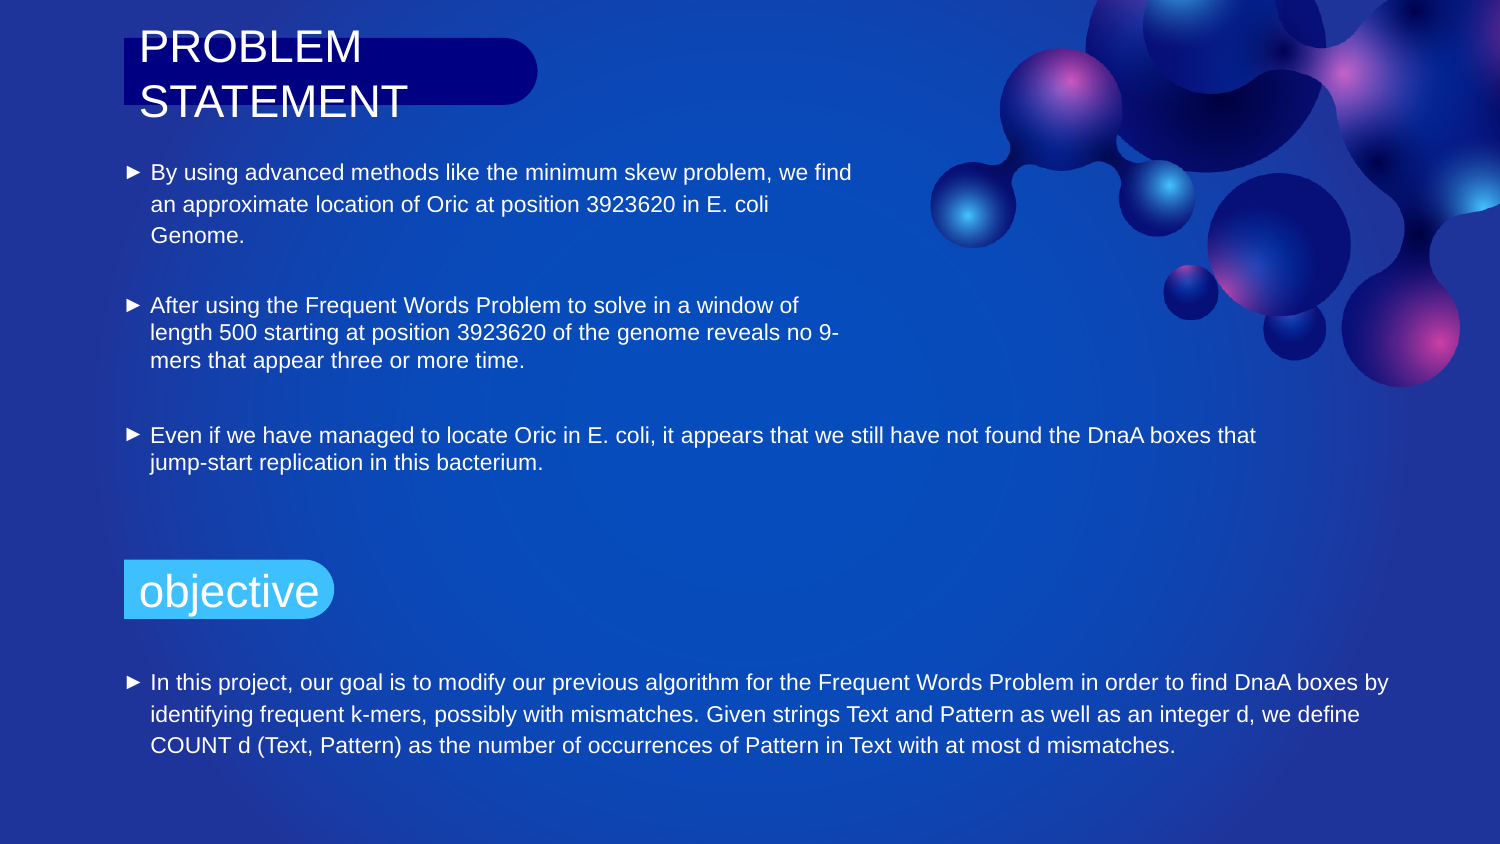

# PROBLEM STATEMENT
By using advanced methods like the minimum skew problem, we find an approximate location of Oric at position 3923620 in E. coli Genome.
After using the Frequent Words Problem to solve in a window of length 500 starting at position 3923620 of the genome reveals no 9-mers that appear three or more time.
Even if we have managed to locate Oric in E. coli, it appears that we still have not found the DnaA boxes that jump-start replication in this bacterium.

objective
In this project, our goal is to modify our previous algorithm for the Frequent Words Problem in order to find DnaA boxes by identifying frequent k-mers, possibly with mismatches. Given strings Text and Pattern as well as an integer d, we define COUNT d (Text, Pattern) as the number of occurrences of Pattern in Text with at most d mismatches.